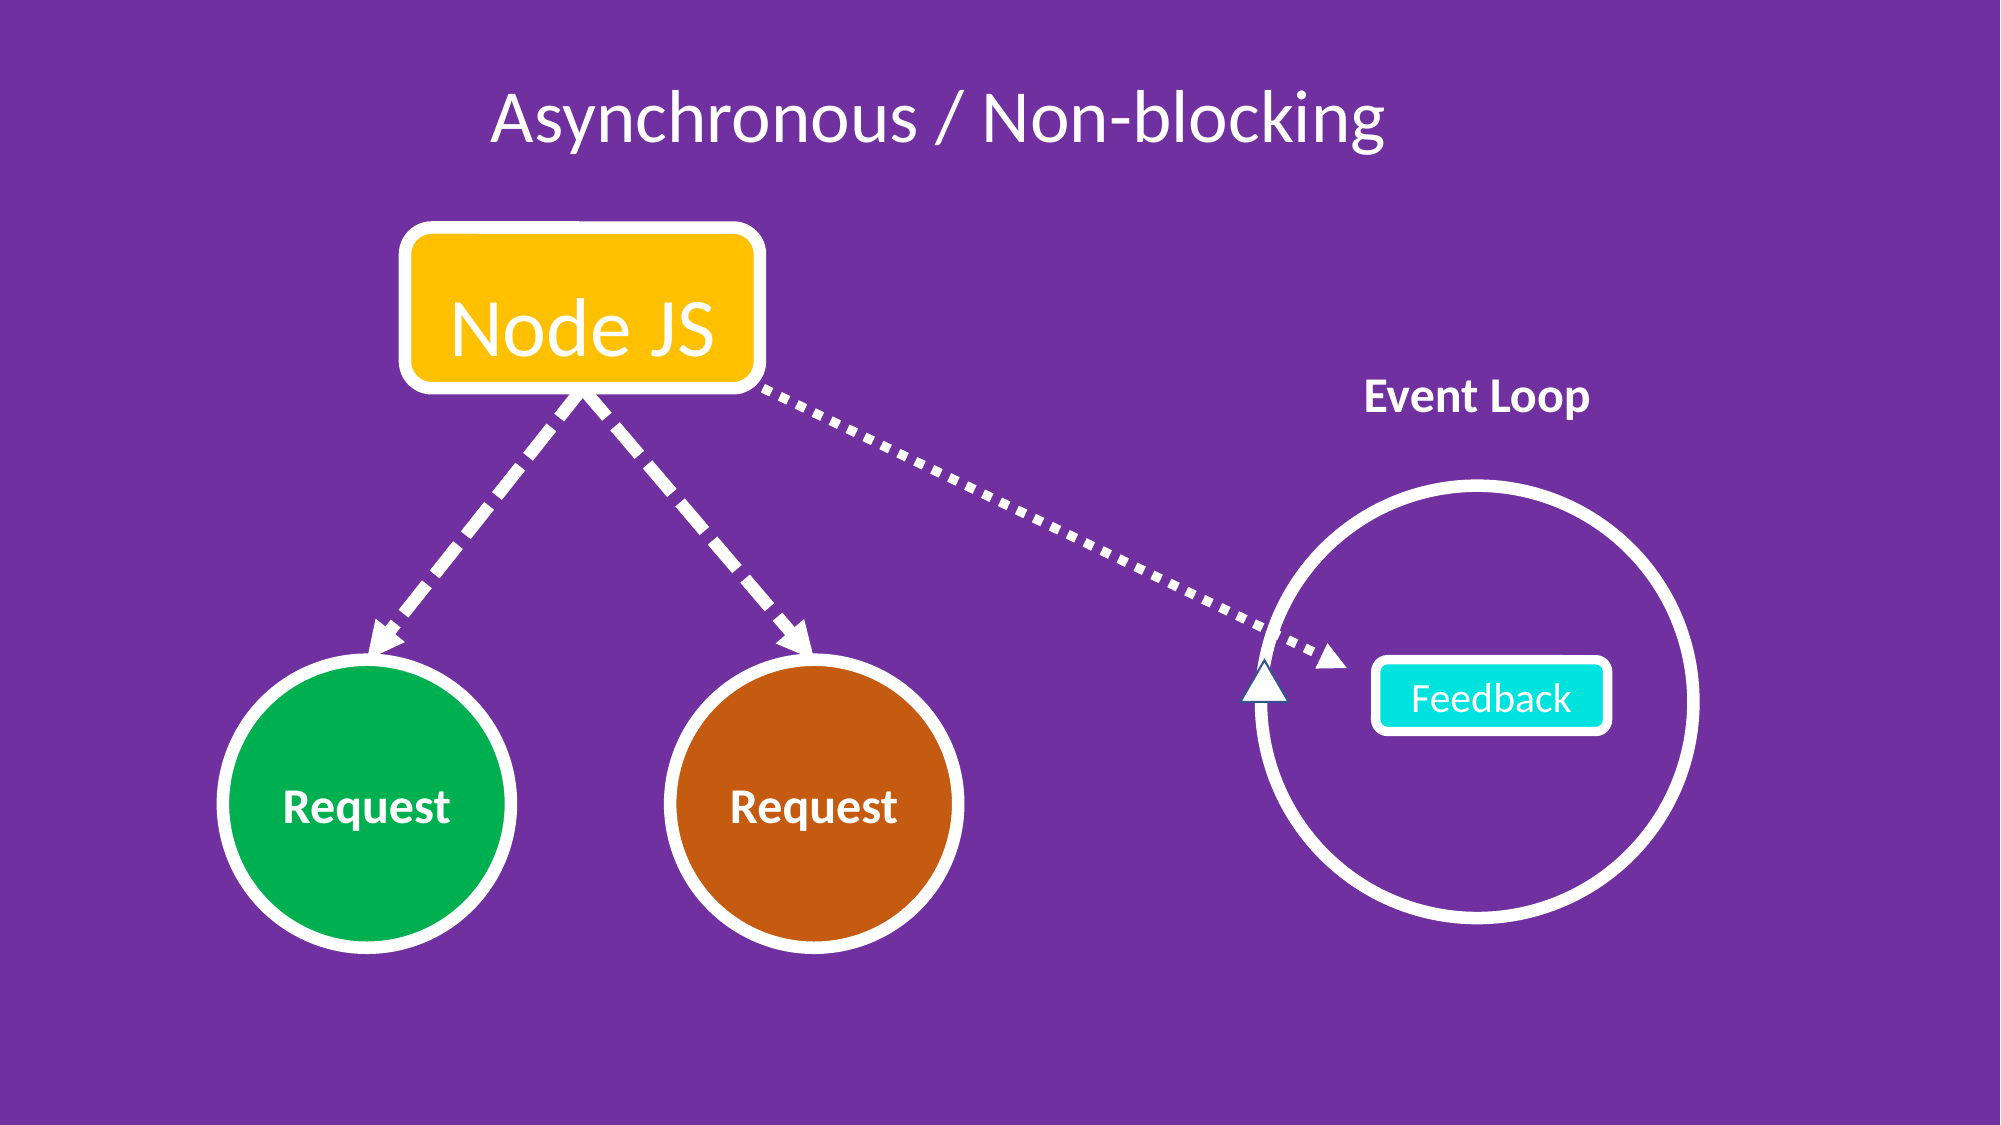

#
Asynchronous / Non-blocking
Node JS
Event Loop

Request
Feedback
Request